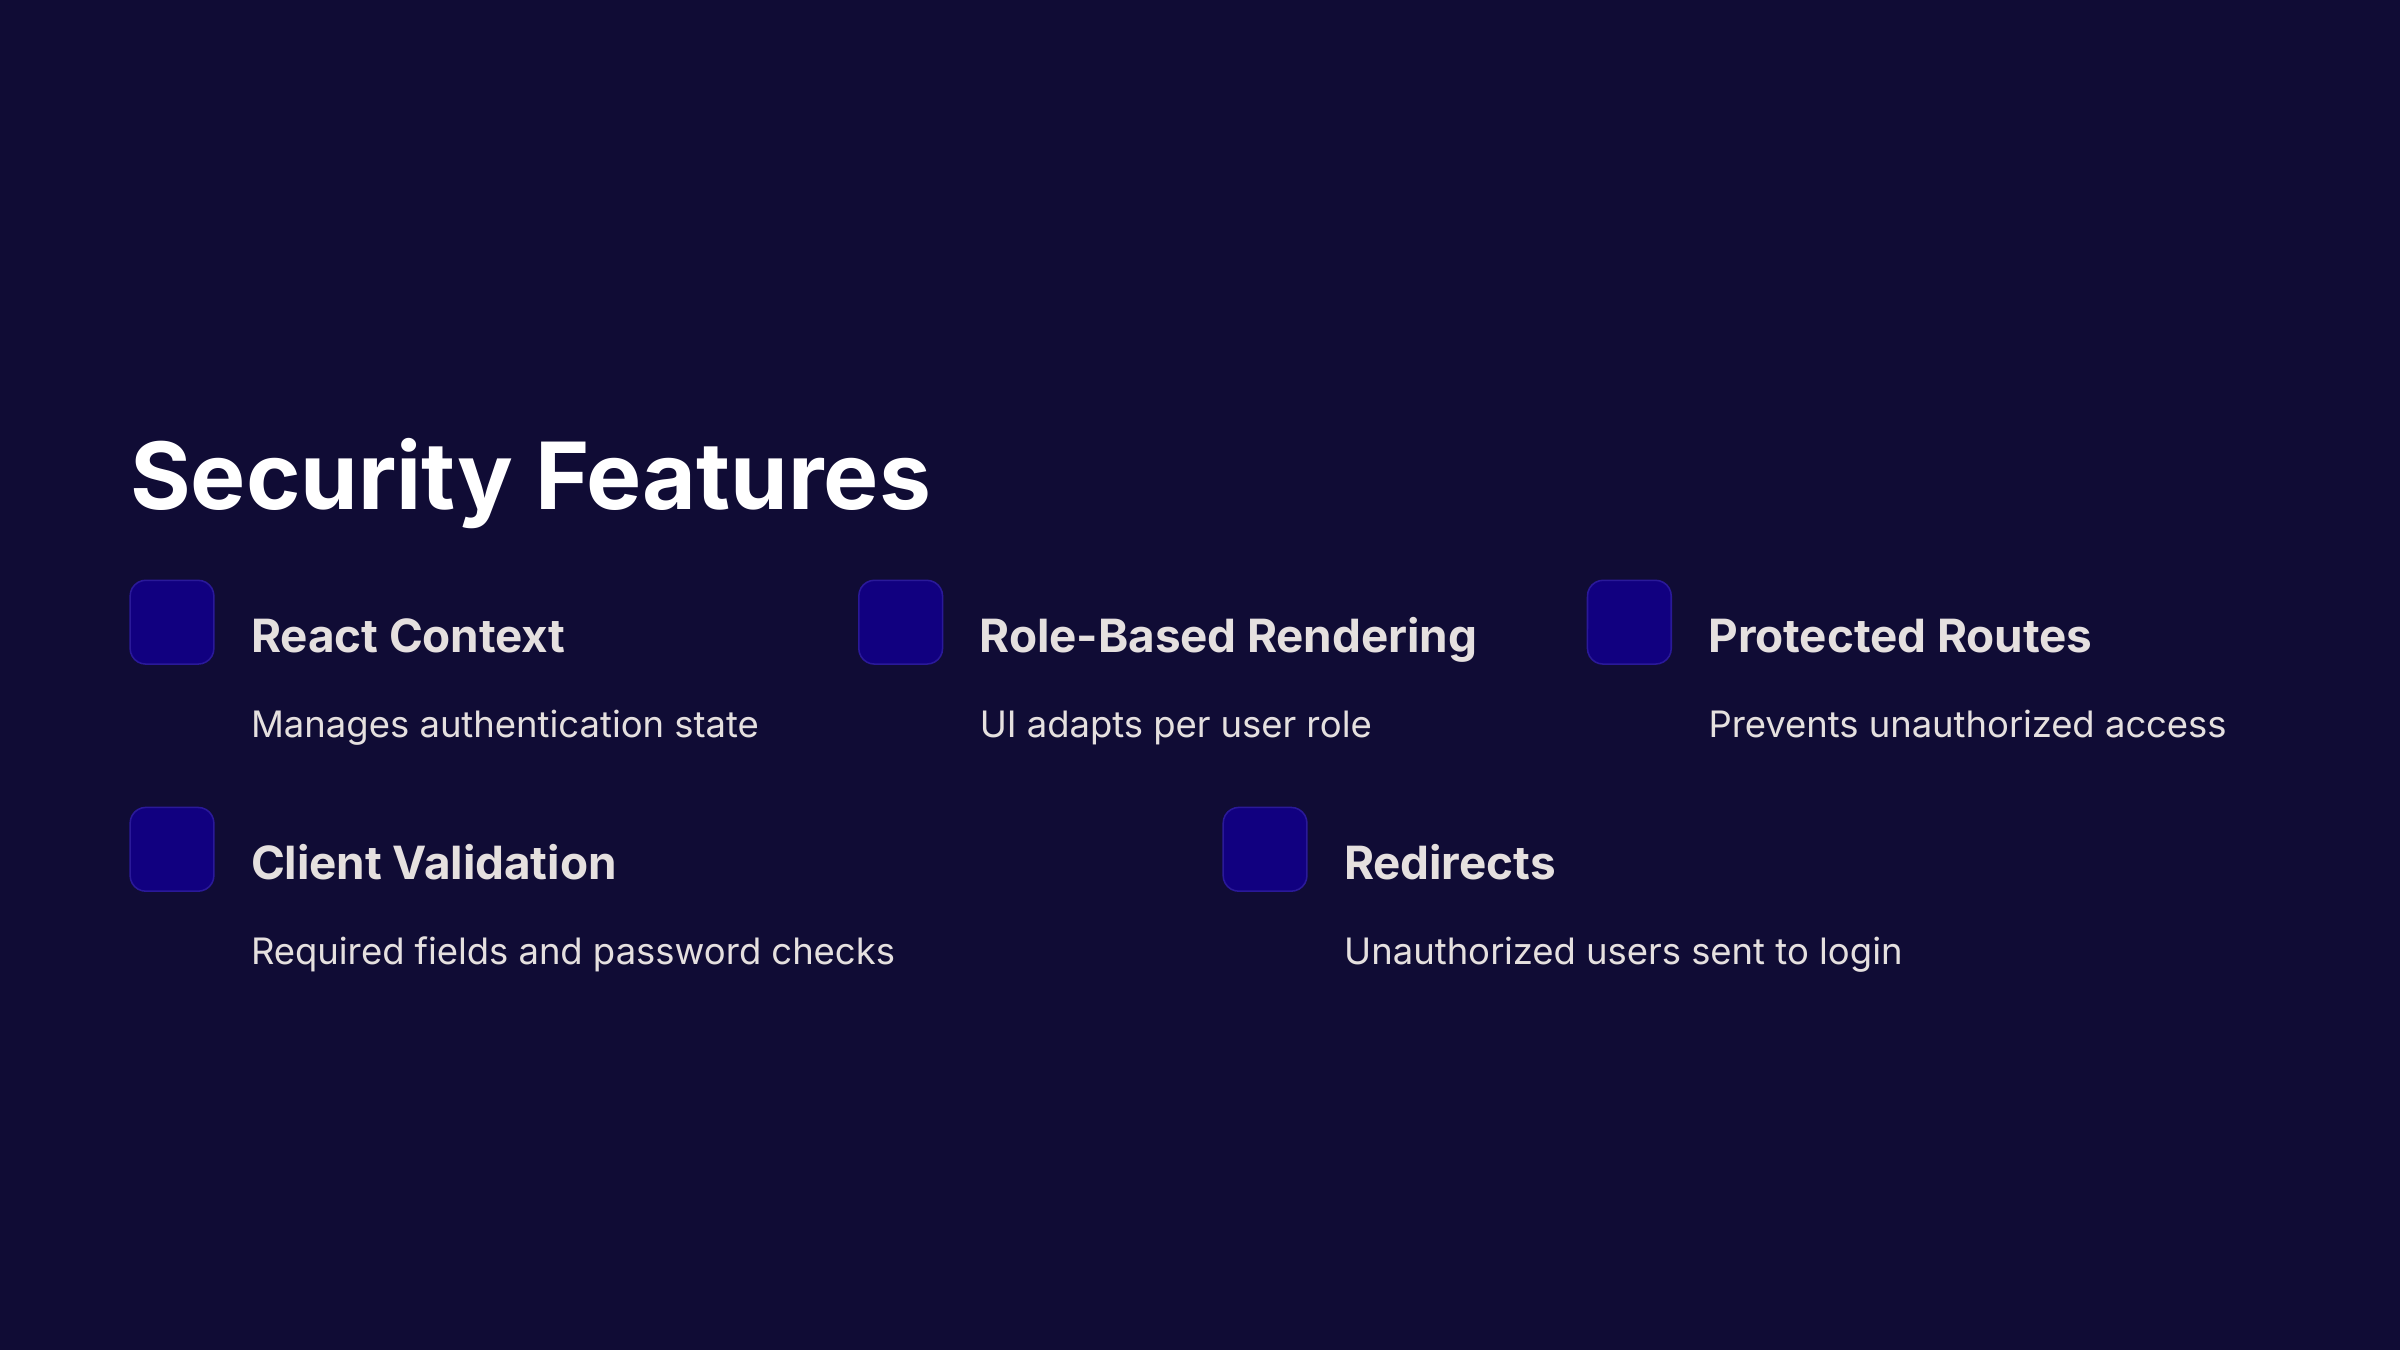

Security Features

Role-Based Rendering
React Context
Protected Routes
Manages authentication state
UI adapts per user role
Prevents unauthorized access

Client Validation
Redirects
Required fields and password checks
Unauthorized users sent to login